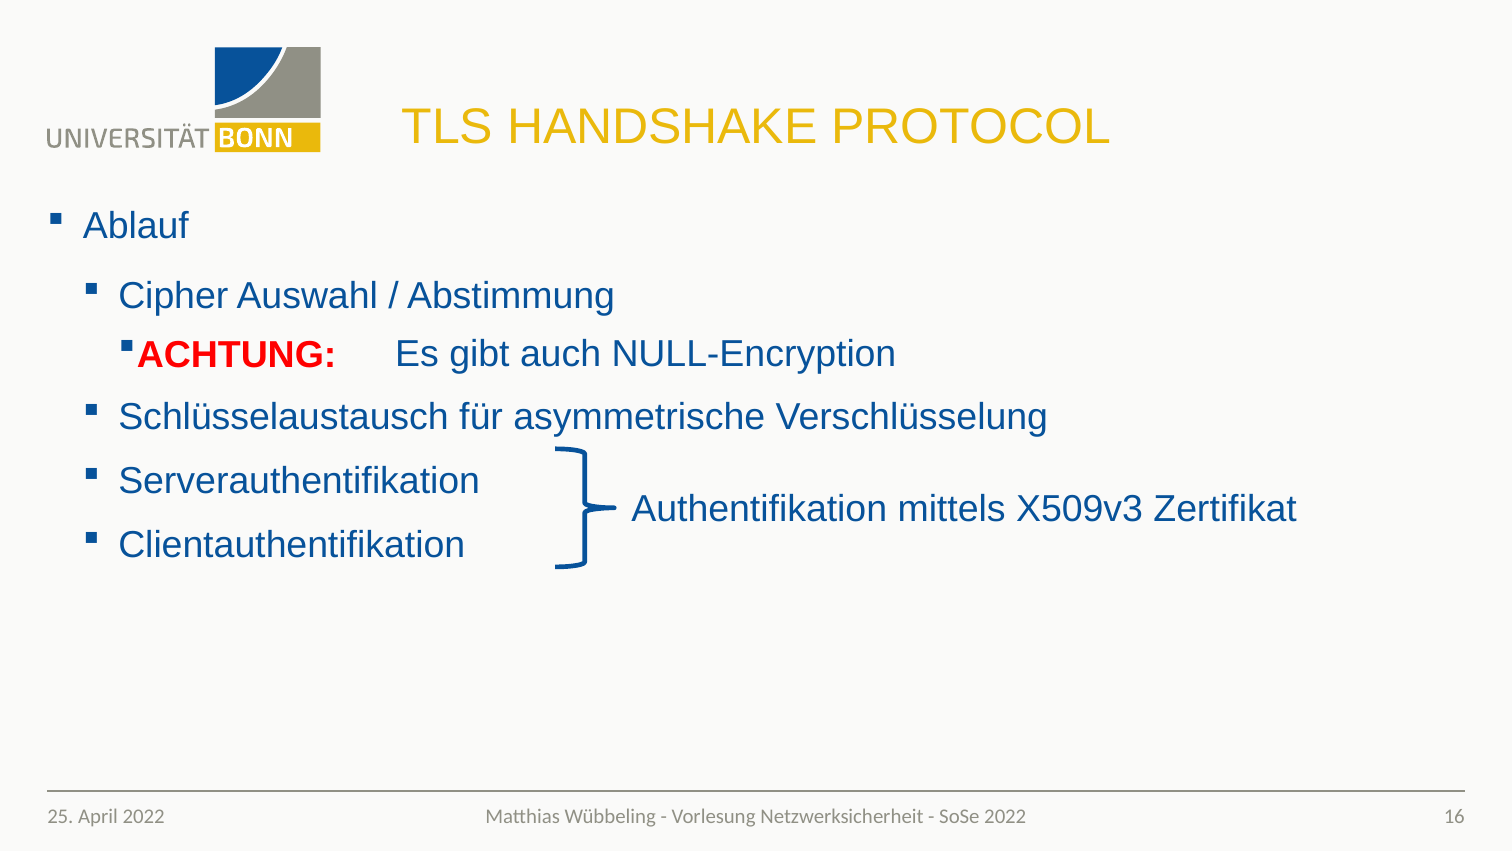

# TLS Handshake Protocol
Ablauf
Cipher Auswahl / Abstimmung
                       Es gibt auch NULL-Encryption
Schlüsselaustausch für asymmetrische Verschlüsselung
Serverauthentifikation
Clientauthentifikation

Achtung:

Authentifikation mittels X509v3 Zertifikat
25. April 2022
16
Matthias Wübbeling - Vorlesung Netzwerksicherheit - SoSe 2022